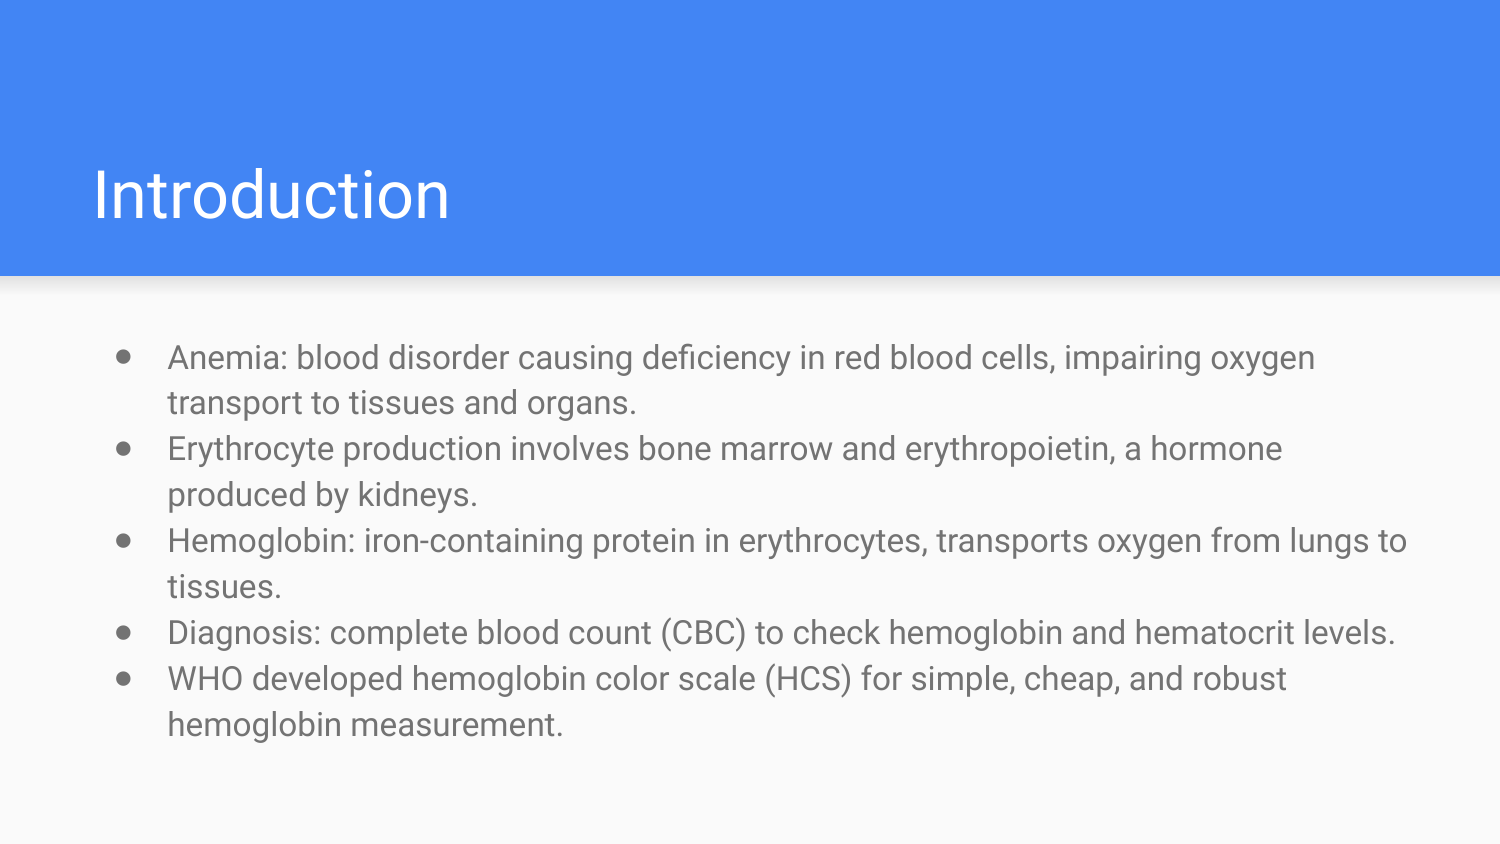

# Introduction
Anemia: blood disorder causing deficiency in red blood cells, impairing oxygen transport to tissues and organs.
Erythrocyte production involves bone marrow and erythropoietin, a hormone produced by kidneys.
Hemoglobin: iron-containing protein in erythrocytes, transports oxygen from lungs to tissues.
Diagnosis: complete blood count (CBC) to check hemoglobin and hematocrit levels.
WHO developed hemoglobin color scale (HCS) for simple, cheap, and robust hemoglobin measurement.